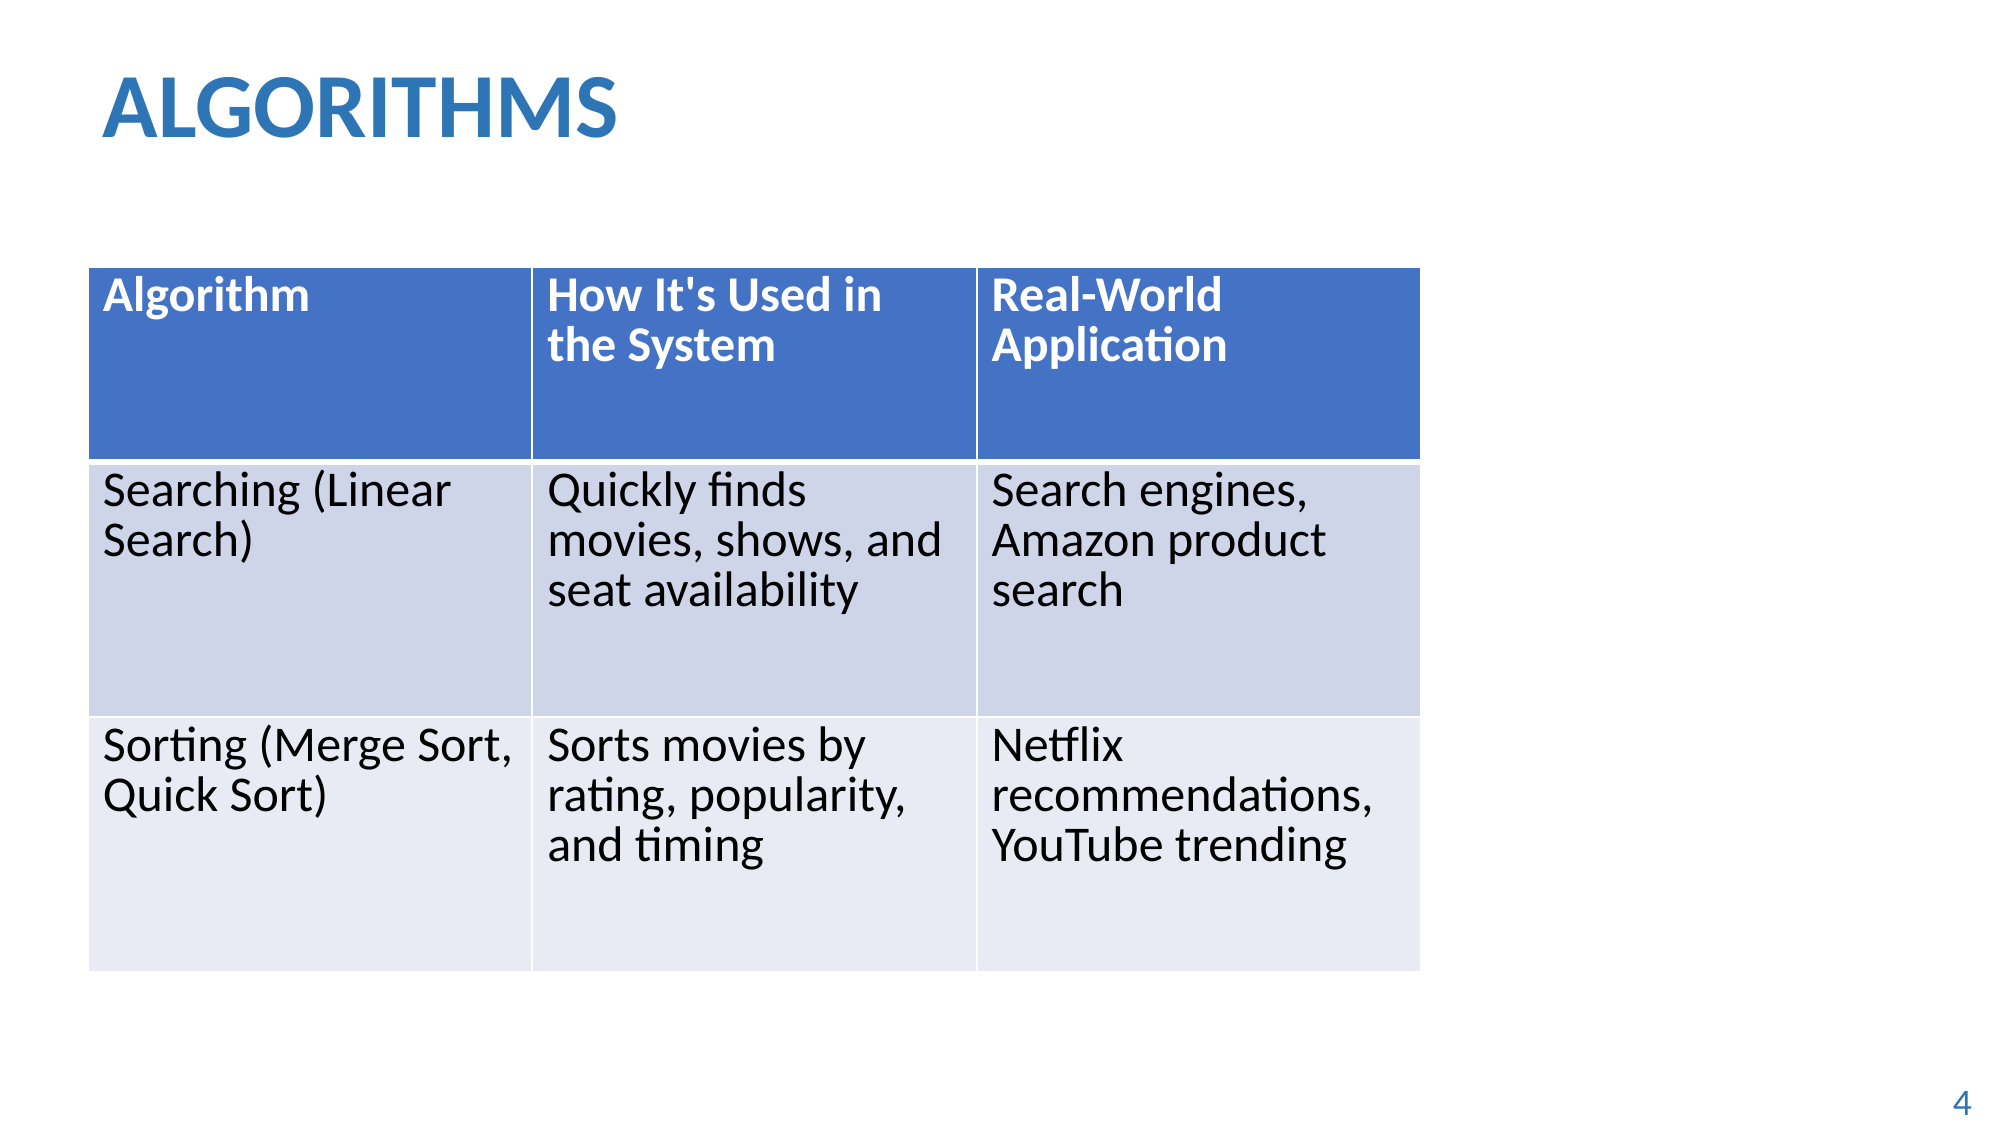

ALGORITHMS
| Algorithm | How It's Used in the System | Real-World Application |
| --- | --- | --- |
| Searching (Linear Search) | Quickly finds movies, shows, and seat availability | Search engines, Amazon product search |
| Sorting (Merge Sort, Quick Sort) | Sorts movies by rating, popularity, and timing | Netflix recommendations, YouTube trending |
 4